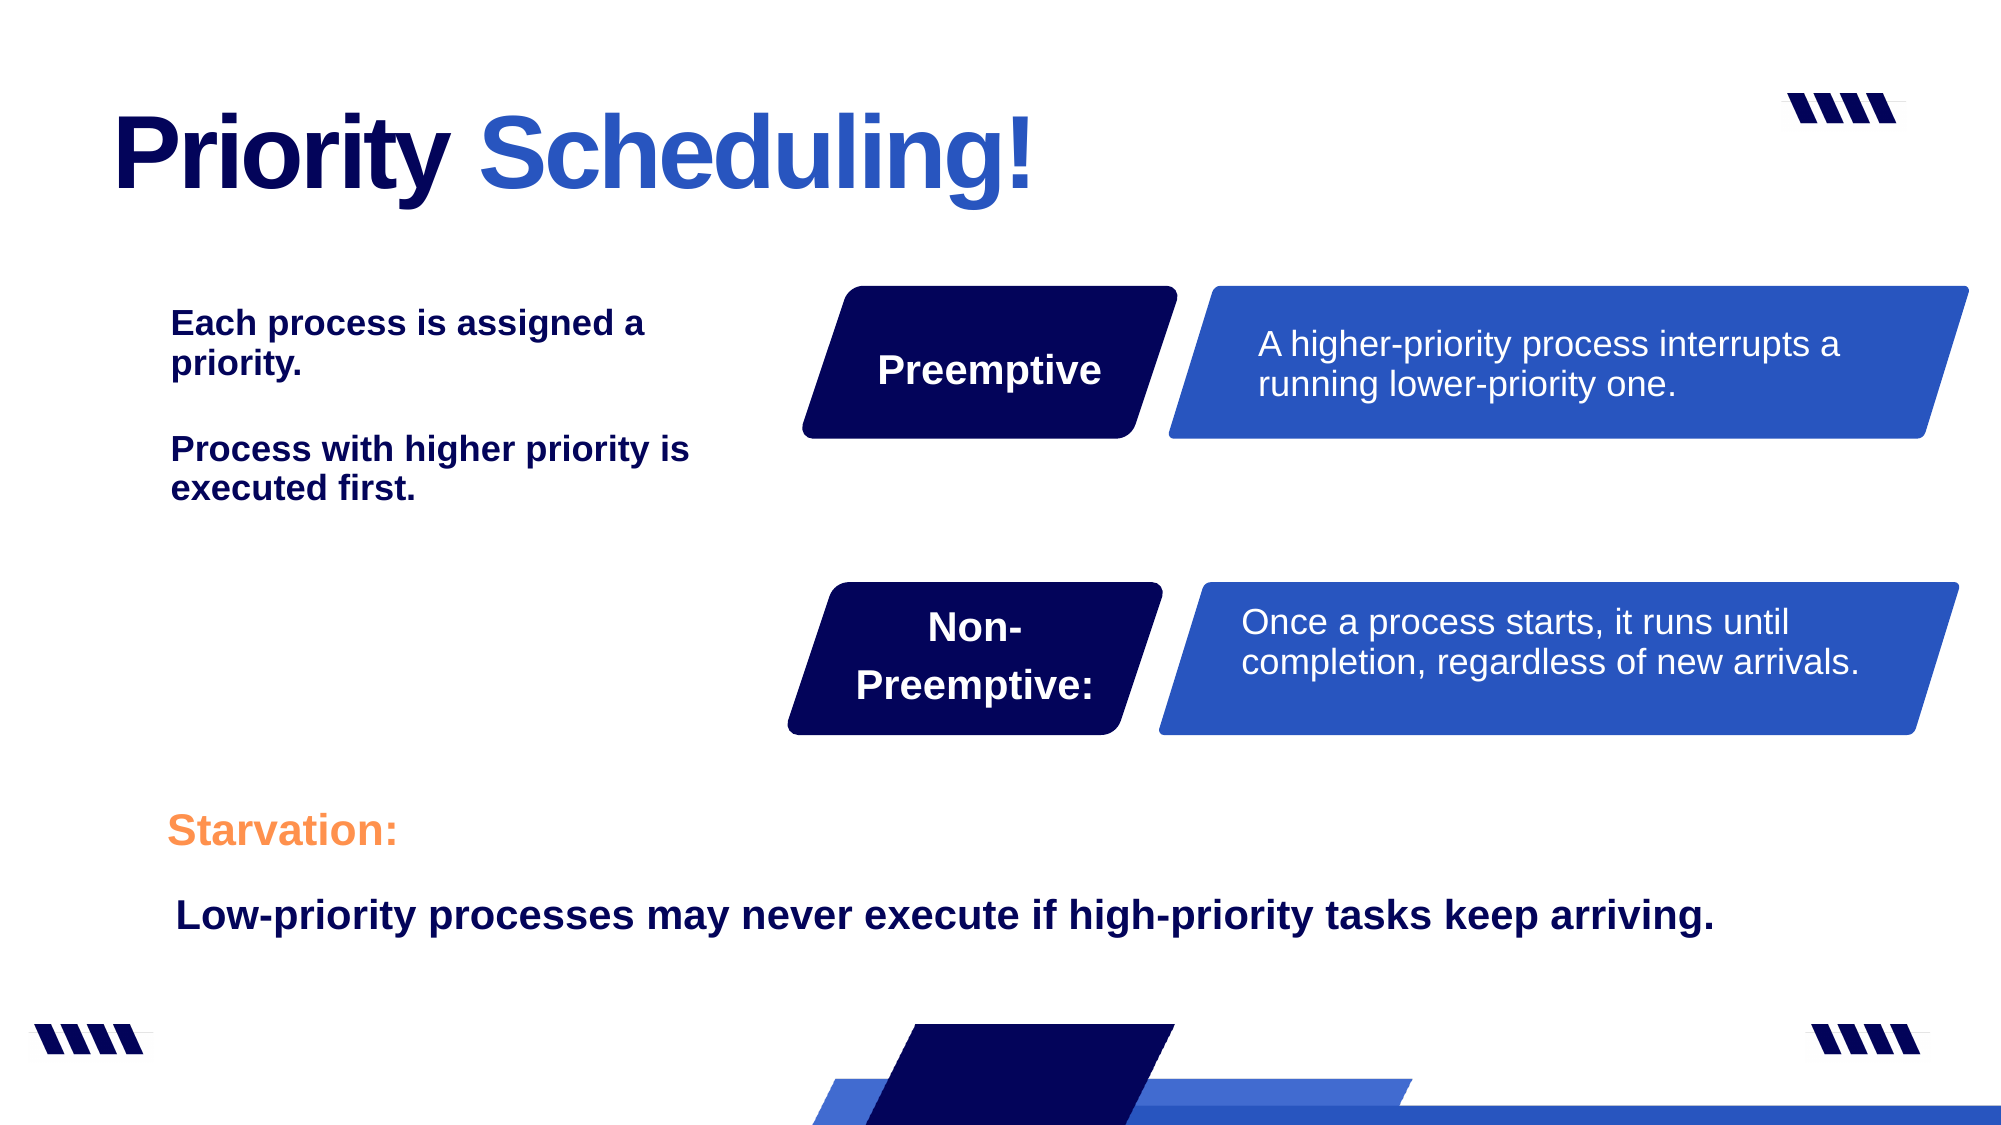

A higher-priority process interrupts a running lower-priority one.
Priority Scheduling!

Each process is assigned a priority.
Preemptive
Process with higher priority is executed first.

Non-Preemptive:
Once a process starts, it runs until completion, regardless of new arrivals.

Starvation:
Low-priority processes may never execute if high-priority tasks keep arriving.